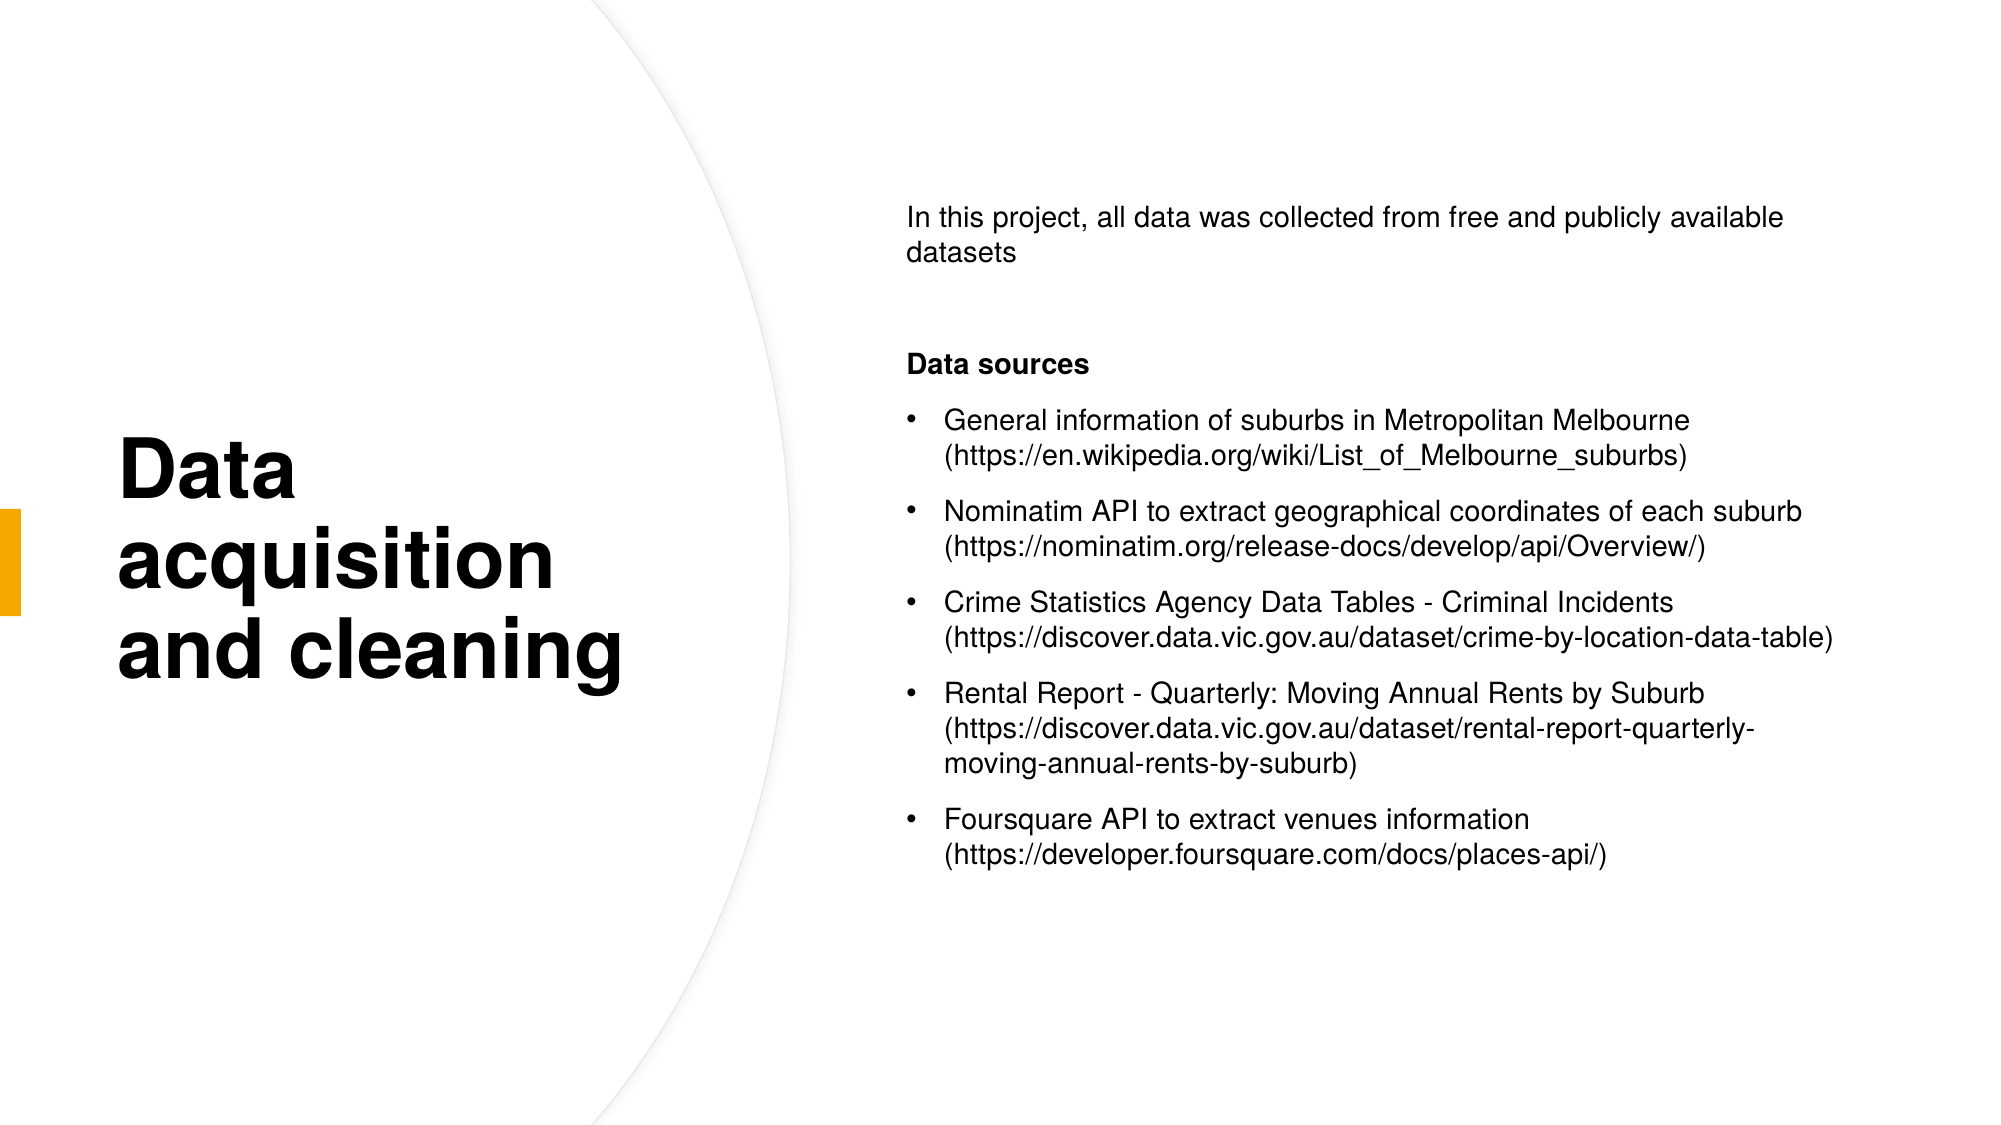

In this project, all data was collected from free and publicly available datasets

Data sources
General information of suburbs in Metropolitan Melbourne (https://en.wikipedia.org/wiki/List_of_Melbourne_suburbs)
Nominatim API to extract geographical coordinates of each suburb (https://nominatim.org/release-docs/develop/api/Overview/)
Crime Statistics Agency Data Tables - Criminal Incidents (https://discover.data.vic.gov.au/dataset/crime-by-location-data-table)
Rental Report - Quarterly: Moving Annual Rents by Suburb (https://discover.data.vic.gov.au/dataset/rental-report-quarterly-moving-annual-rents-by-suburb)
Foursquare API to extract venues information (https://developer.foursquare.com/docs/places-api/)

# Data acquisition and cleaning